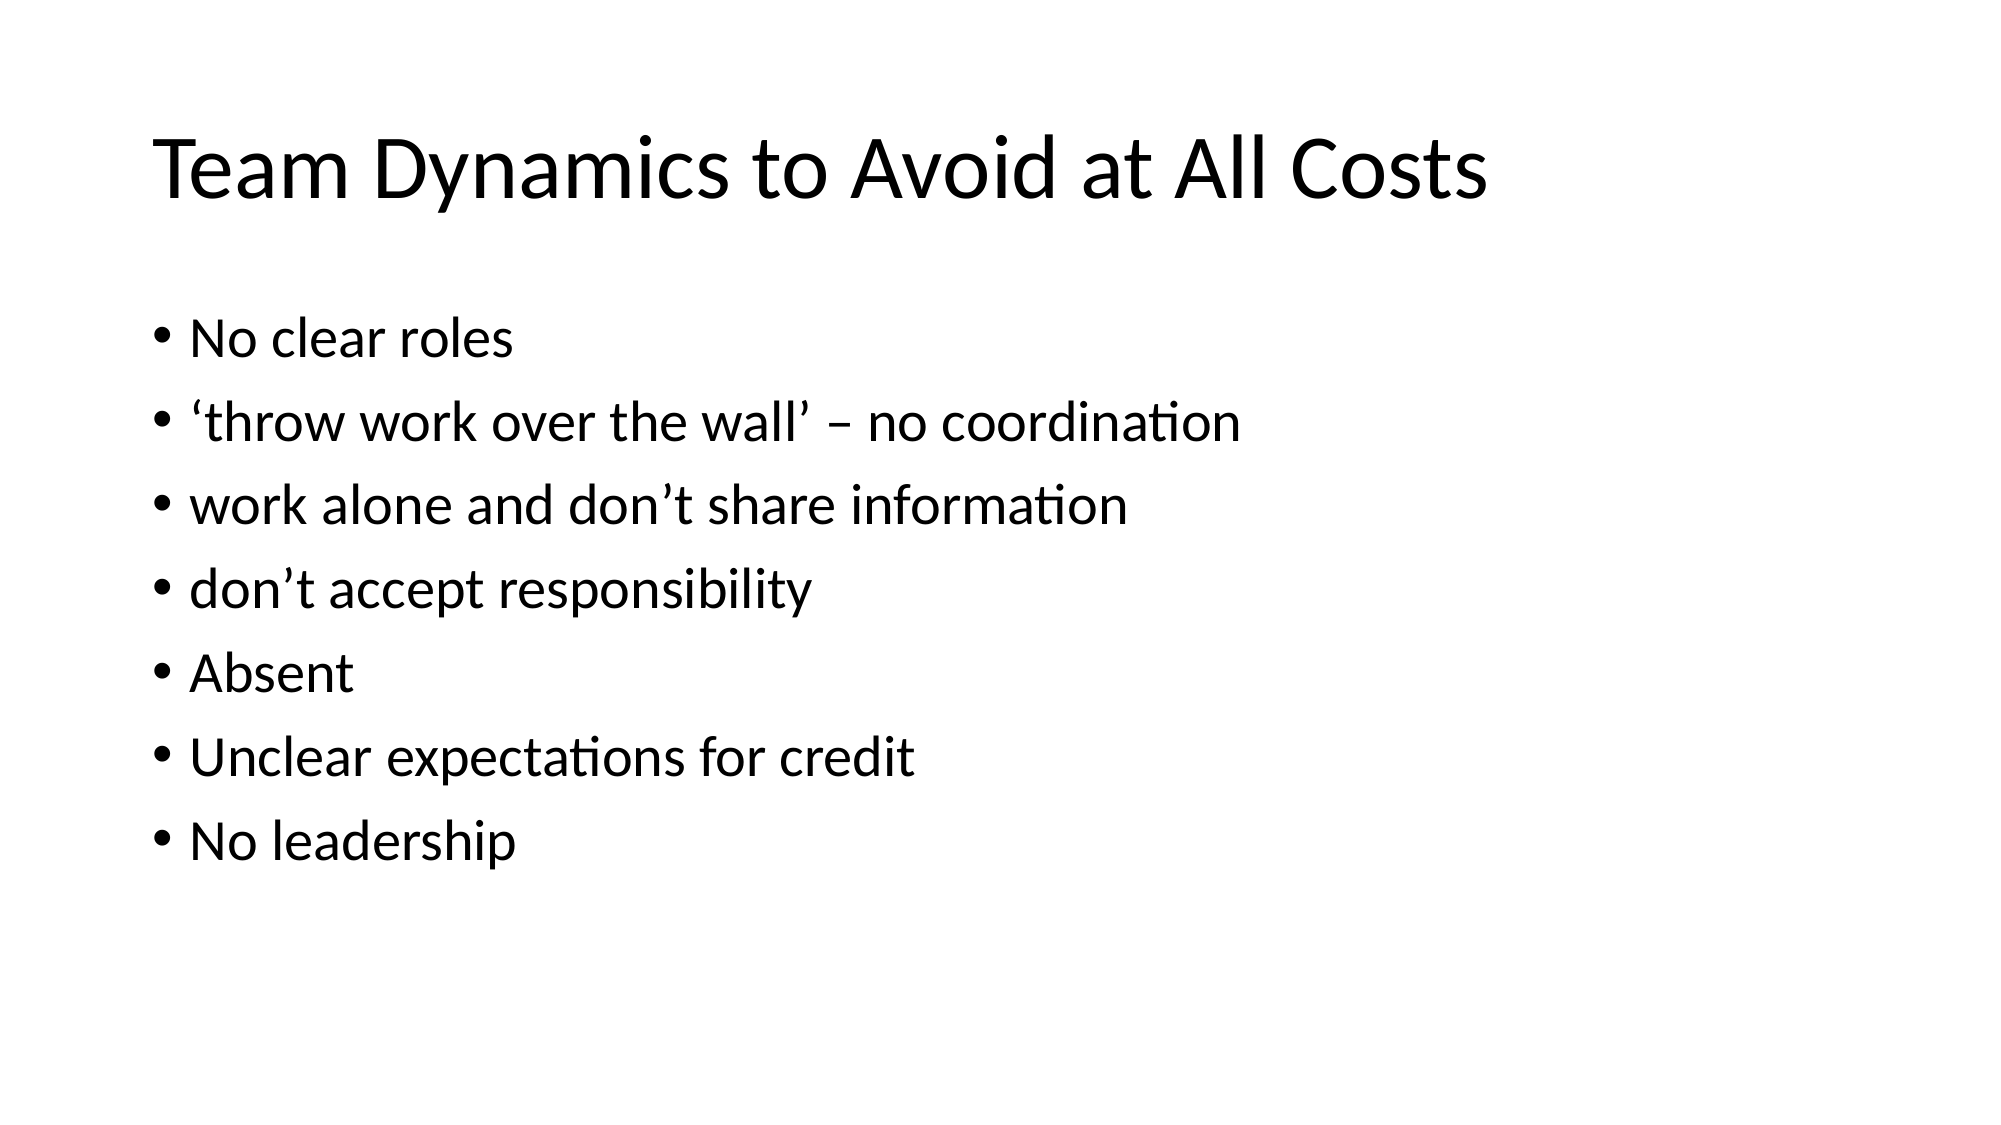

# Team Dynamics to Avoid at All Costs
No clear roles
‘throw work over the wall’ – no coordination
work alone and don’t share information
don’t accept responsibility
Absent
Unclear expectations for credit
No leadership